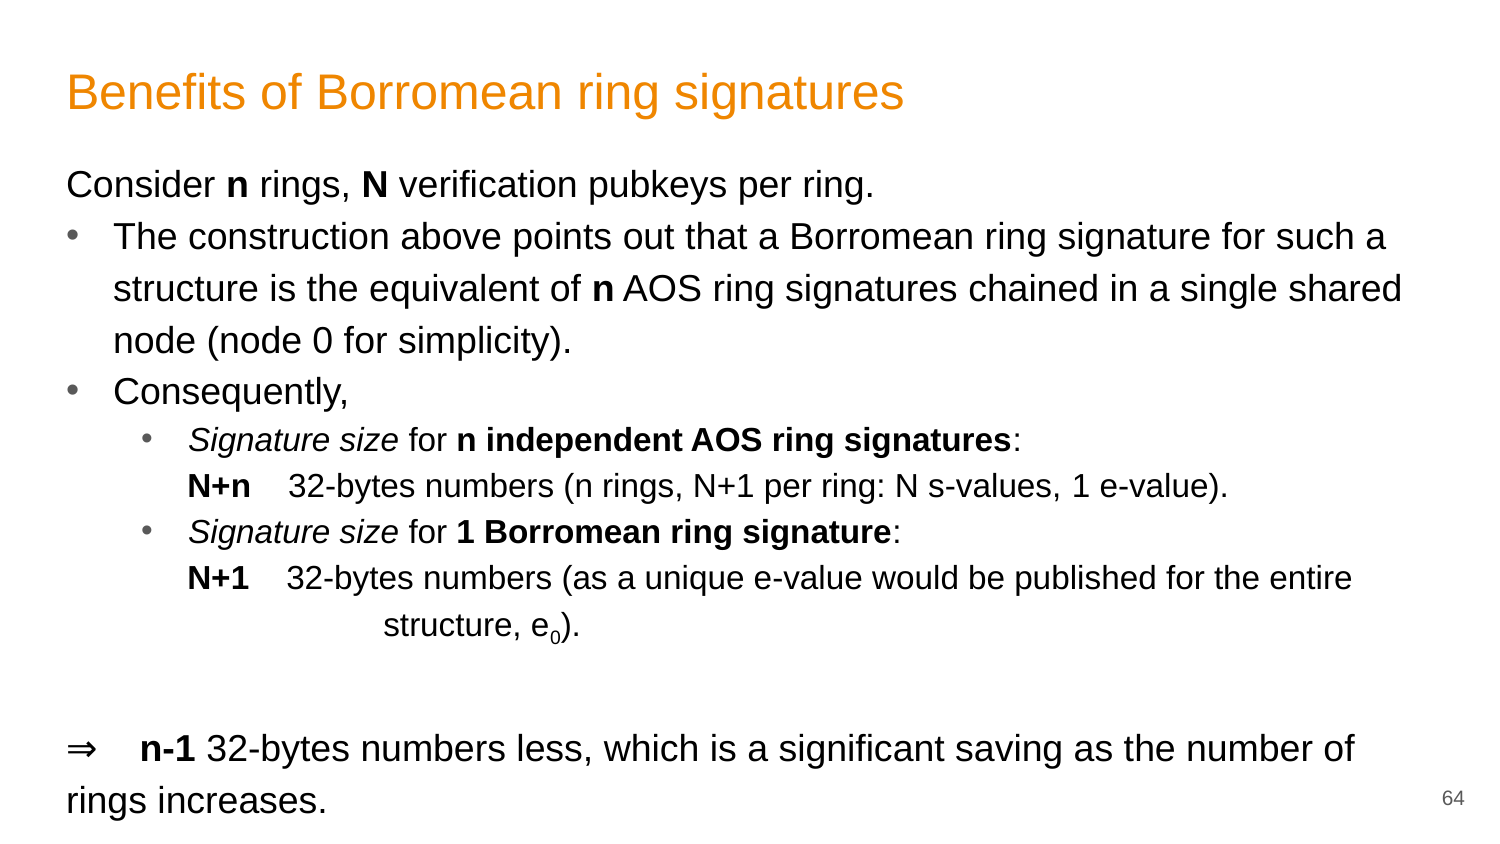

# Benefits of Borromean ring signatures
Consider n rings, N verification pubkeys per ring.
The construction above points out that a Borromean ring signature for such a structure is the equivalent of n AOS ring signatures chained in a single shared node (node 0 for simplicity).
Consequently,
Signature size for n independent AOS ring signatures:
     N+n    32-bytes numbers (n rings, N+1 per ring: N s-values, 1 e-value).
Signature size for 1 Borromean ring signature:
     N+1    32-bytes numbers (as a unique e-value would be published for the entire   	          structure, e0).

⇒    n-1 32-bytes numbers less, which is a significant saving as the number of     rings increases.
64